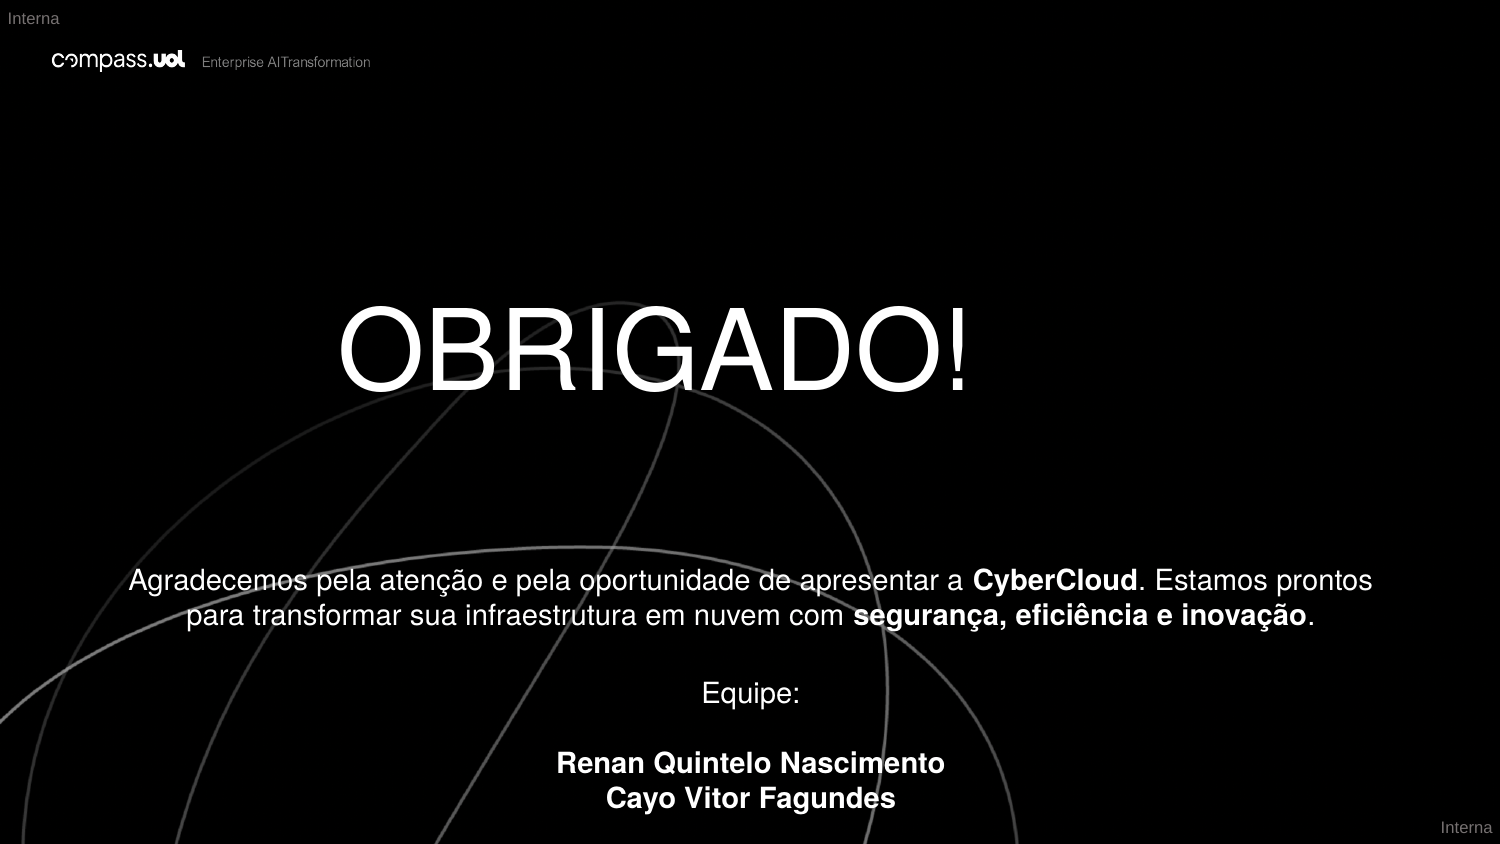

OBRIGADO!
Agradecemos pela atenção e pela oportunidade de apresentar a CyberCloud. Estamos prontos para transformar sua infraestrutura em nuvem com segurança, eficiência e inovação.
Equipe:
Renan Quintelo Nascimento
Cayo Vitor Fagundes